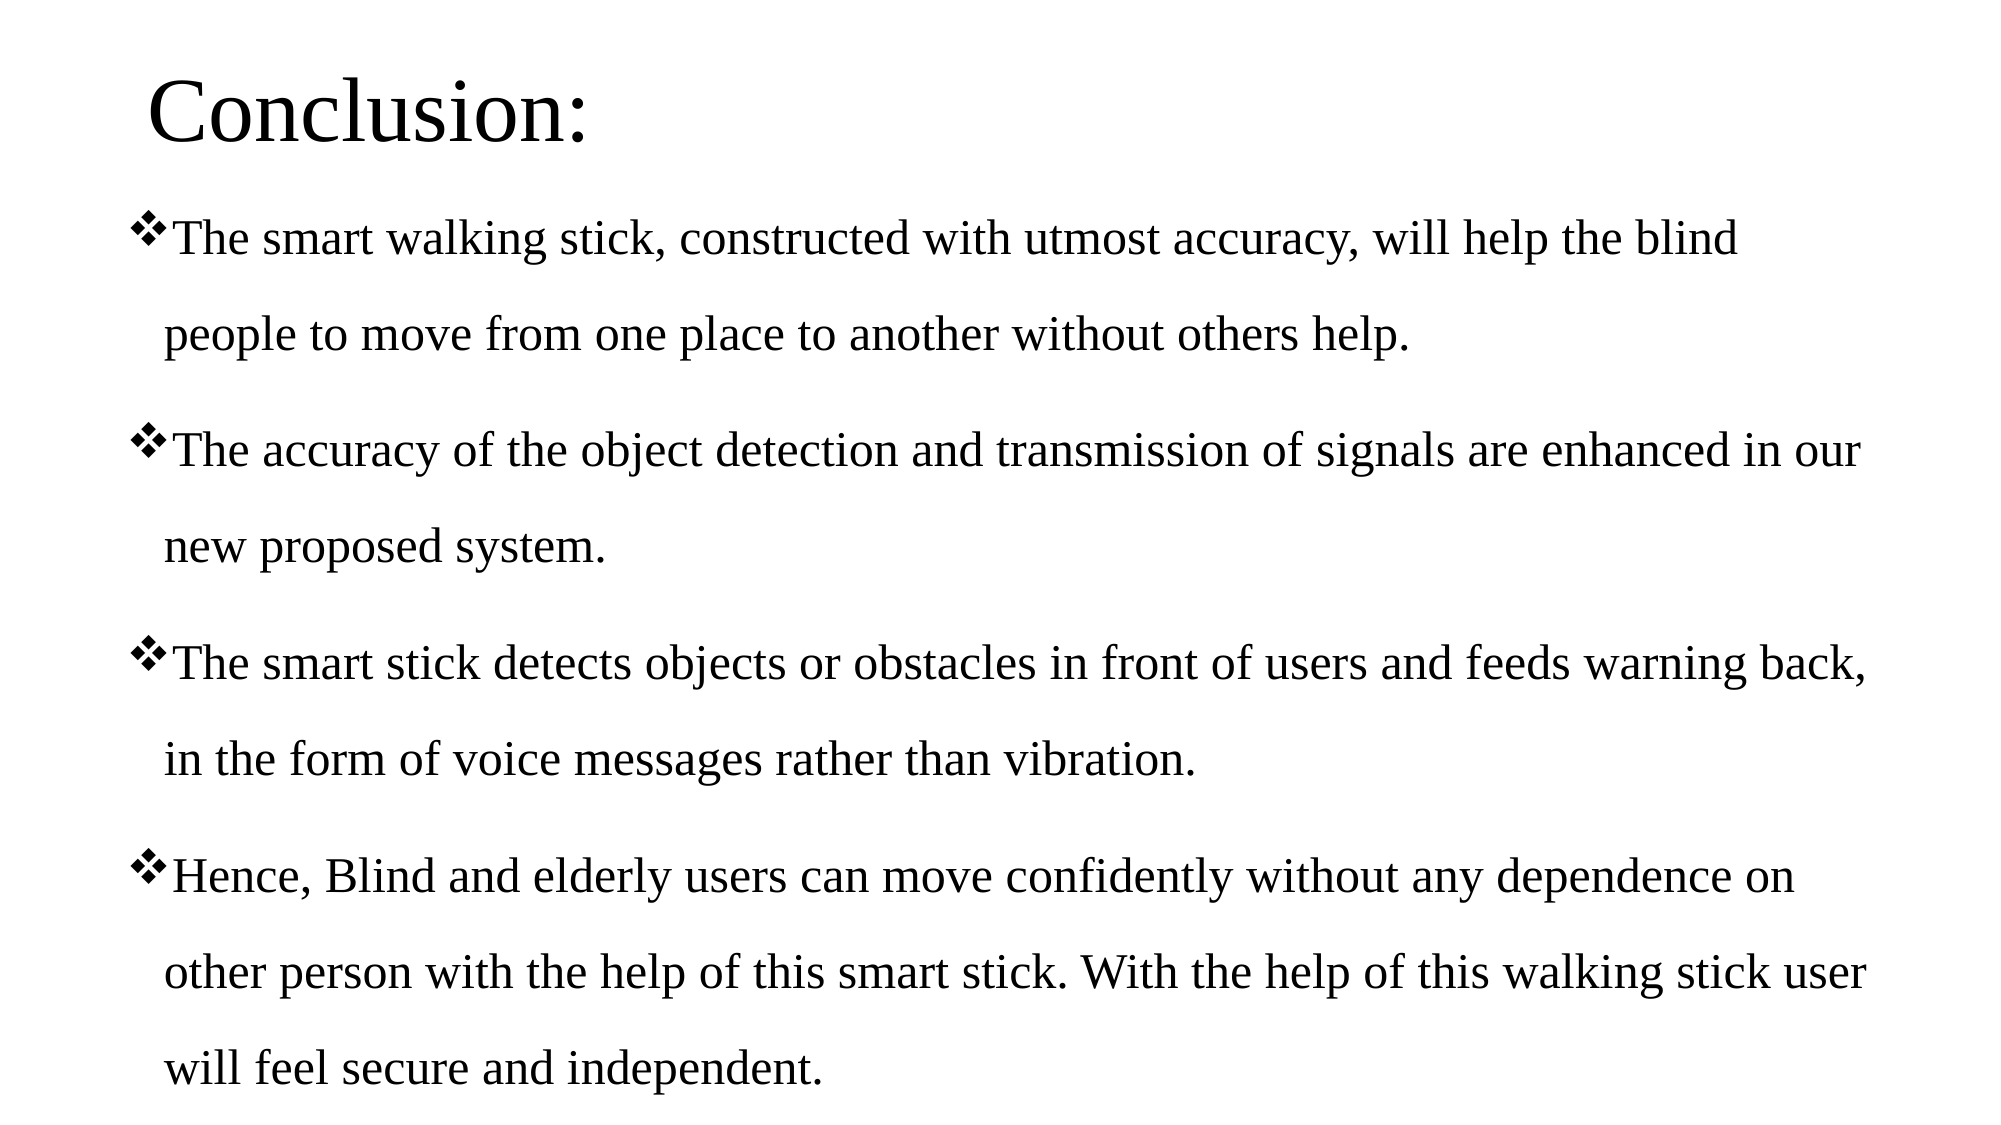

# Conclusion:
The smart walking stick, constructed with utmost accuracy, will help the blind people to move from one place to another without others help.
The accuracy of the object detection and transmission of signals are enhanced in our new proposed system.
The smart stick detects objects or obstacles in front of users and feeds warning back, in the form of voice messages rather than vibration.
Hence, Blind and elderly users can move confidently without any dependence on other person with the help of this smart stick. With the help of this walking stick user will feel secure and independent.